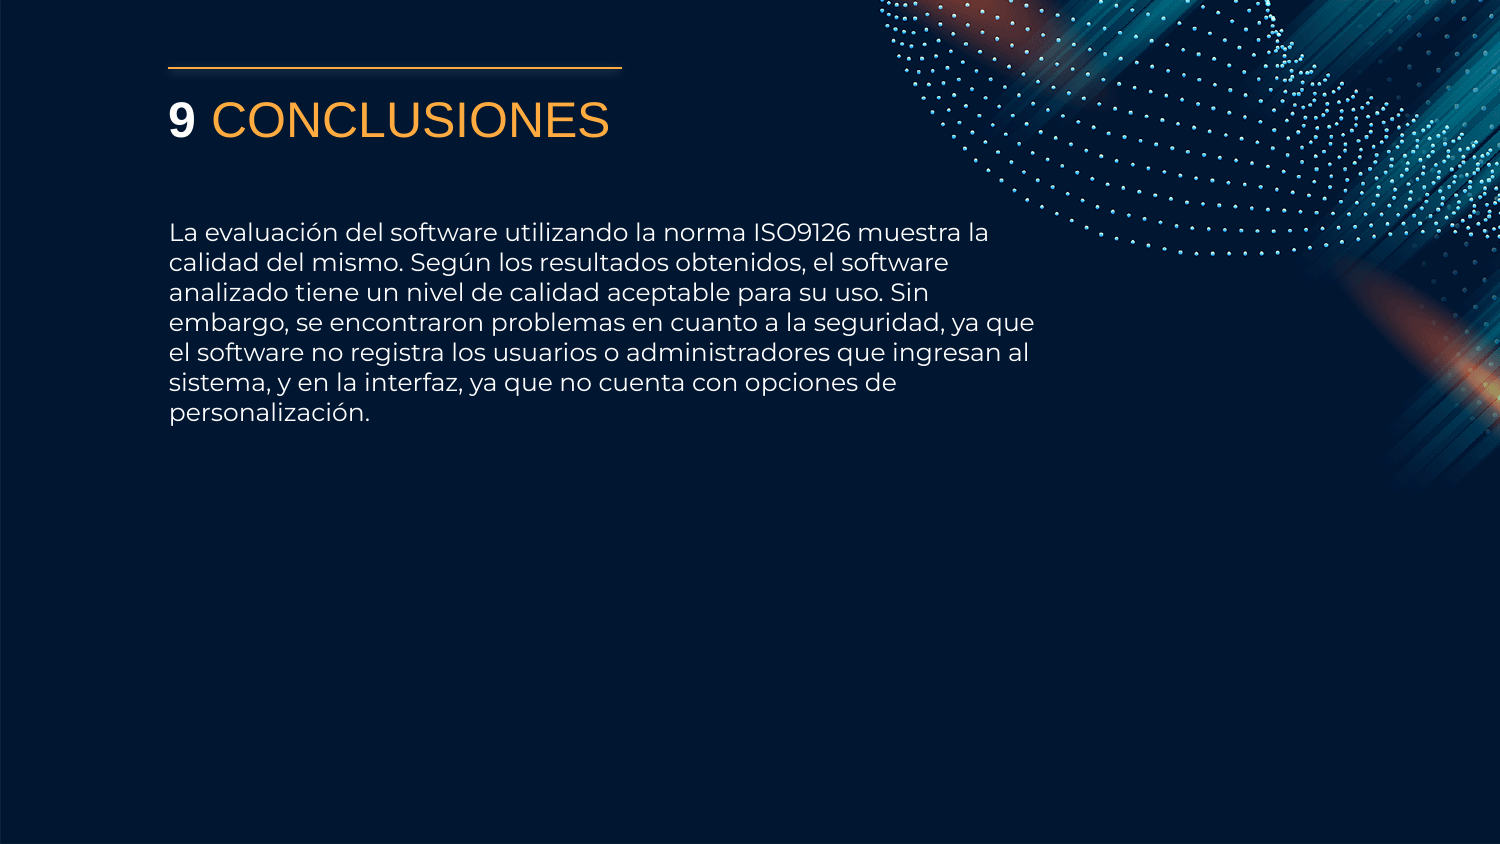

# 9 CONCLUSIONES
La evaluación del software utilizando la norma ISO9126 muestra la calidad del mismo. Según los resultados obtenidos, el software analizado tiene un nivel de calidad aceptable para su uso. Sin embargo, se encontraron problemas en cuanto a la seguridad, ya que el software no registra los usuarios o administradores que ingresan al sistema, y en la interfaz, ya que no cuenta con opciones de personalización.